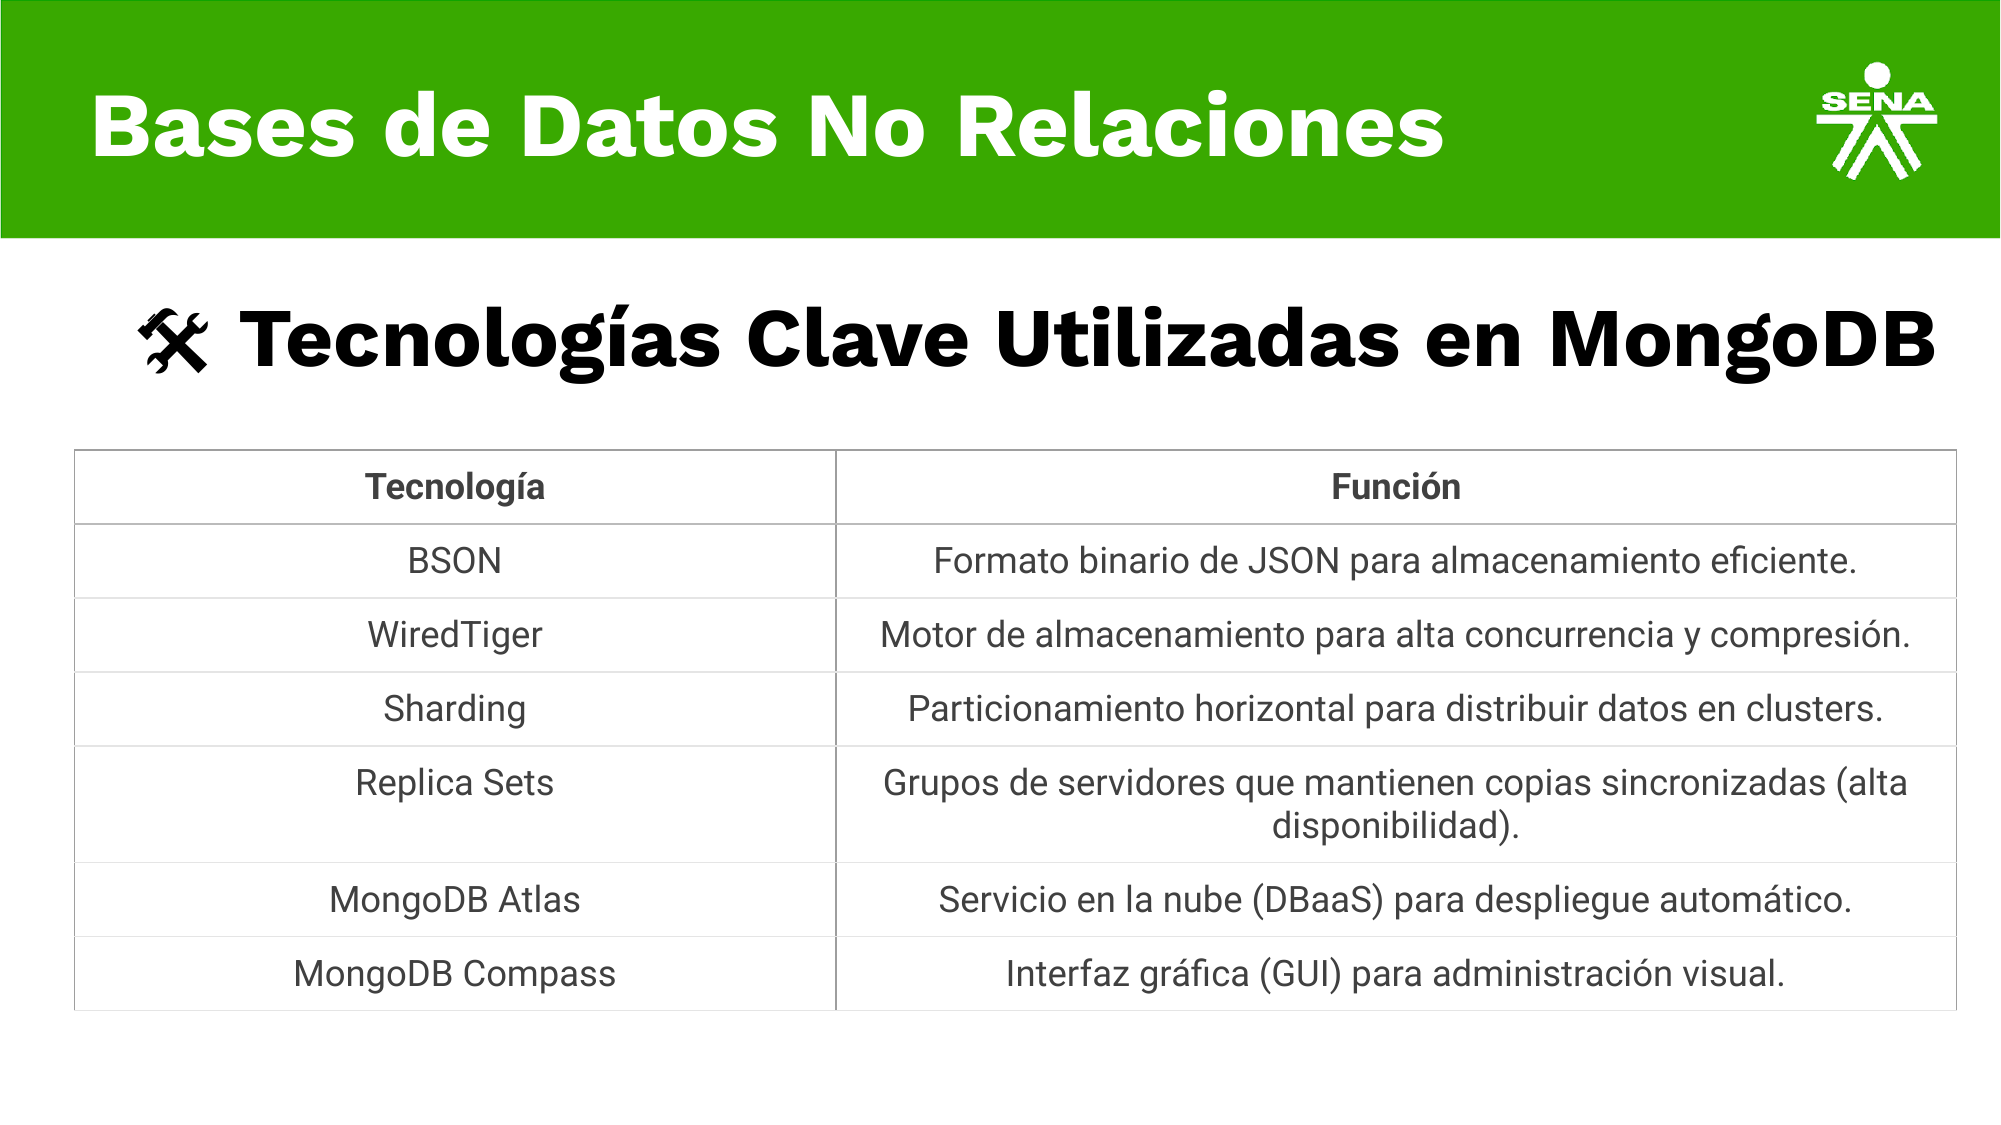

# Bases de Datos No Relaciones
🛠 Tecnologías Clave Utilizadas en MongoDB

| Tecnología | Función |
| --- | --- |
| BSON | Formato binario de JSON para almacenamiento eficiente. |
| WiredTiger | Motor de almacenamiento para alta concurrencia y compresión. |
| Sharding | Particionamiento horizontal para distribuir datos en clusters. |
| Replica Sets | Grupos de servidores que mantienen copias sincronizadas (alta disponibilidad). |
| MongoDB Atlas | Servicio en la nube (DBaaS) para despliegue automático. |
| MongoDB Compass | Interfaz gráfica (GUI) para administración visual. |